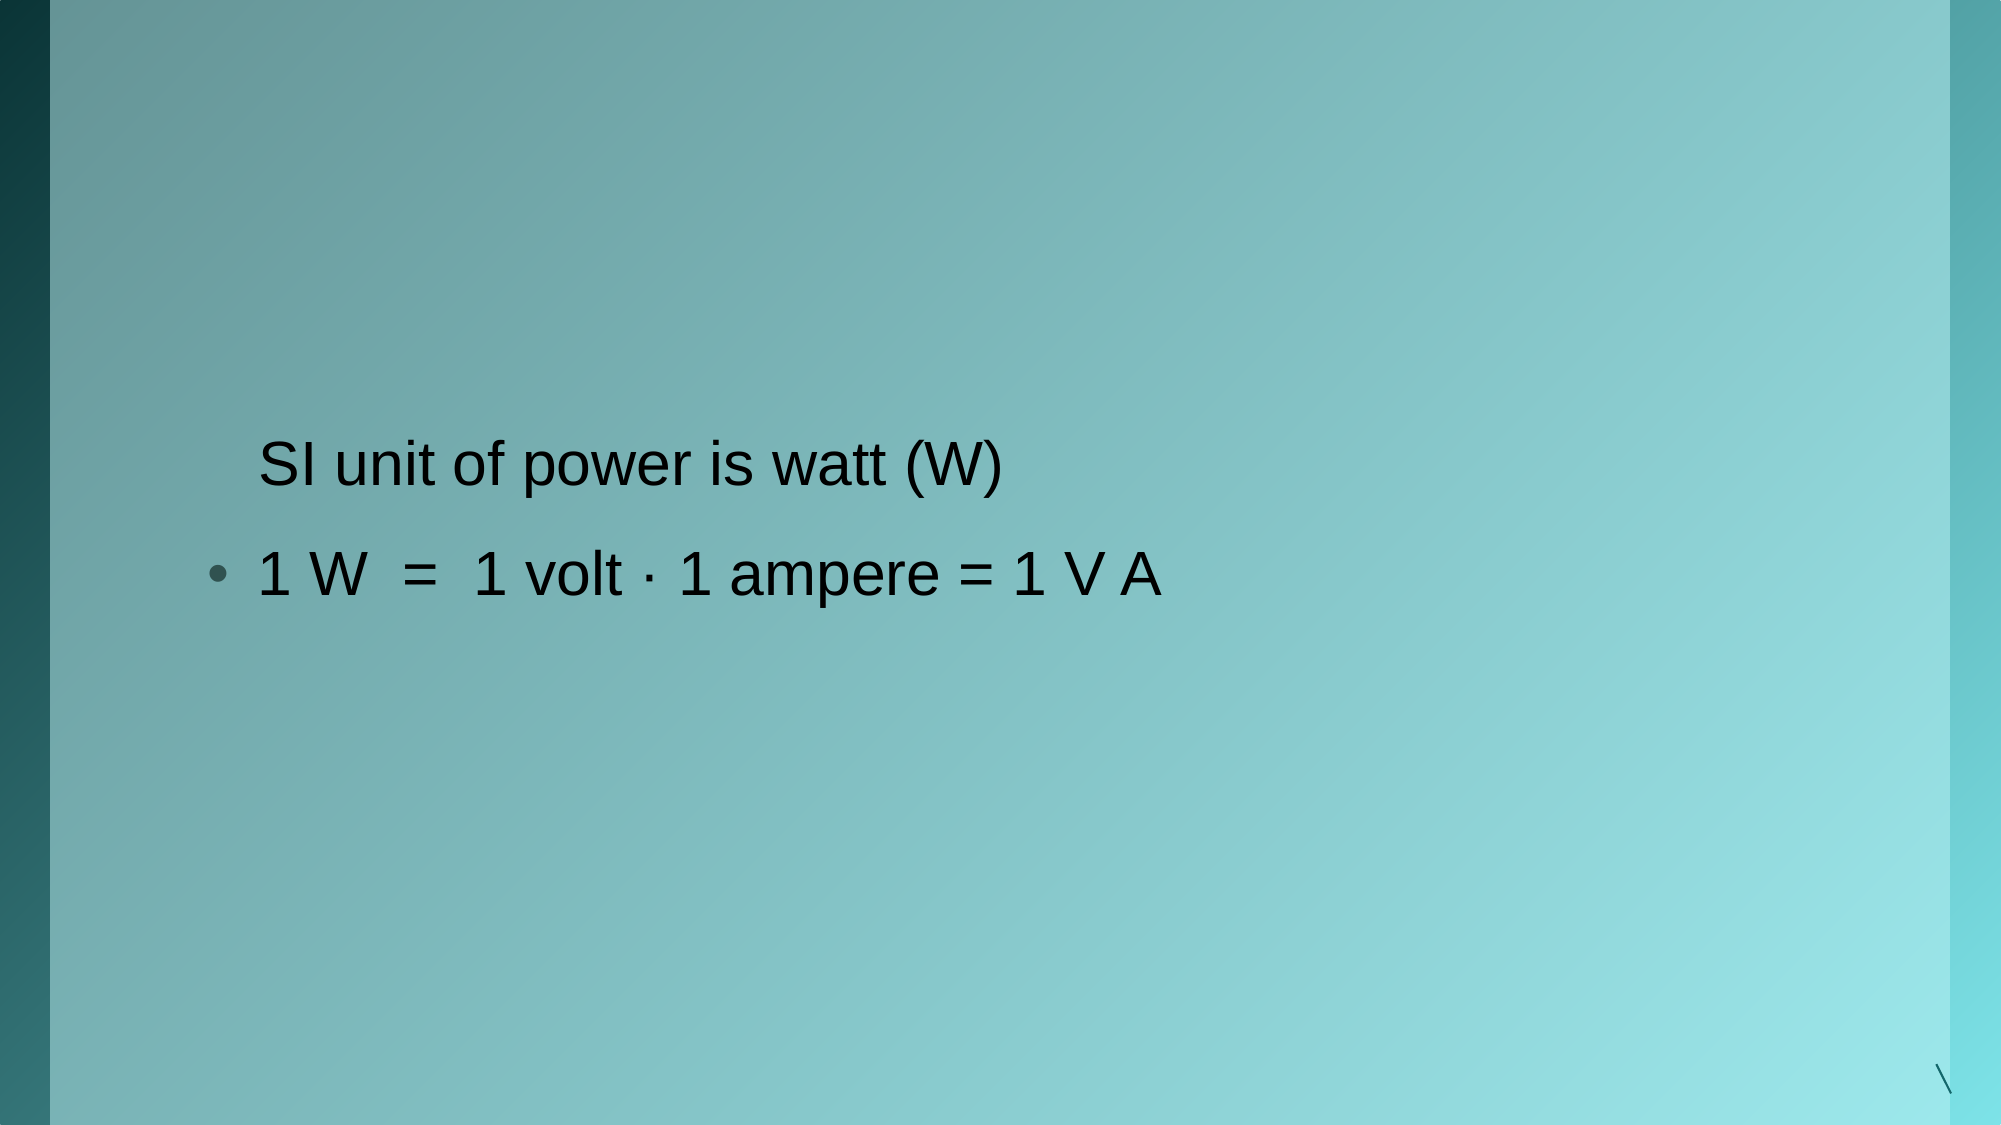

#
   SI unit of power is watt (W)
1 W  =  1 volt · 1 ampere = 1 V A